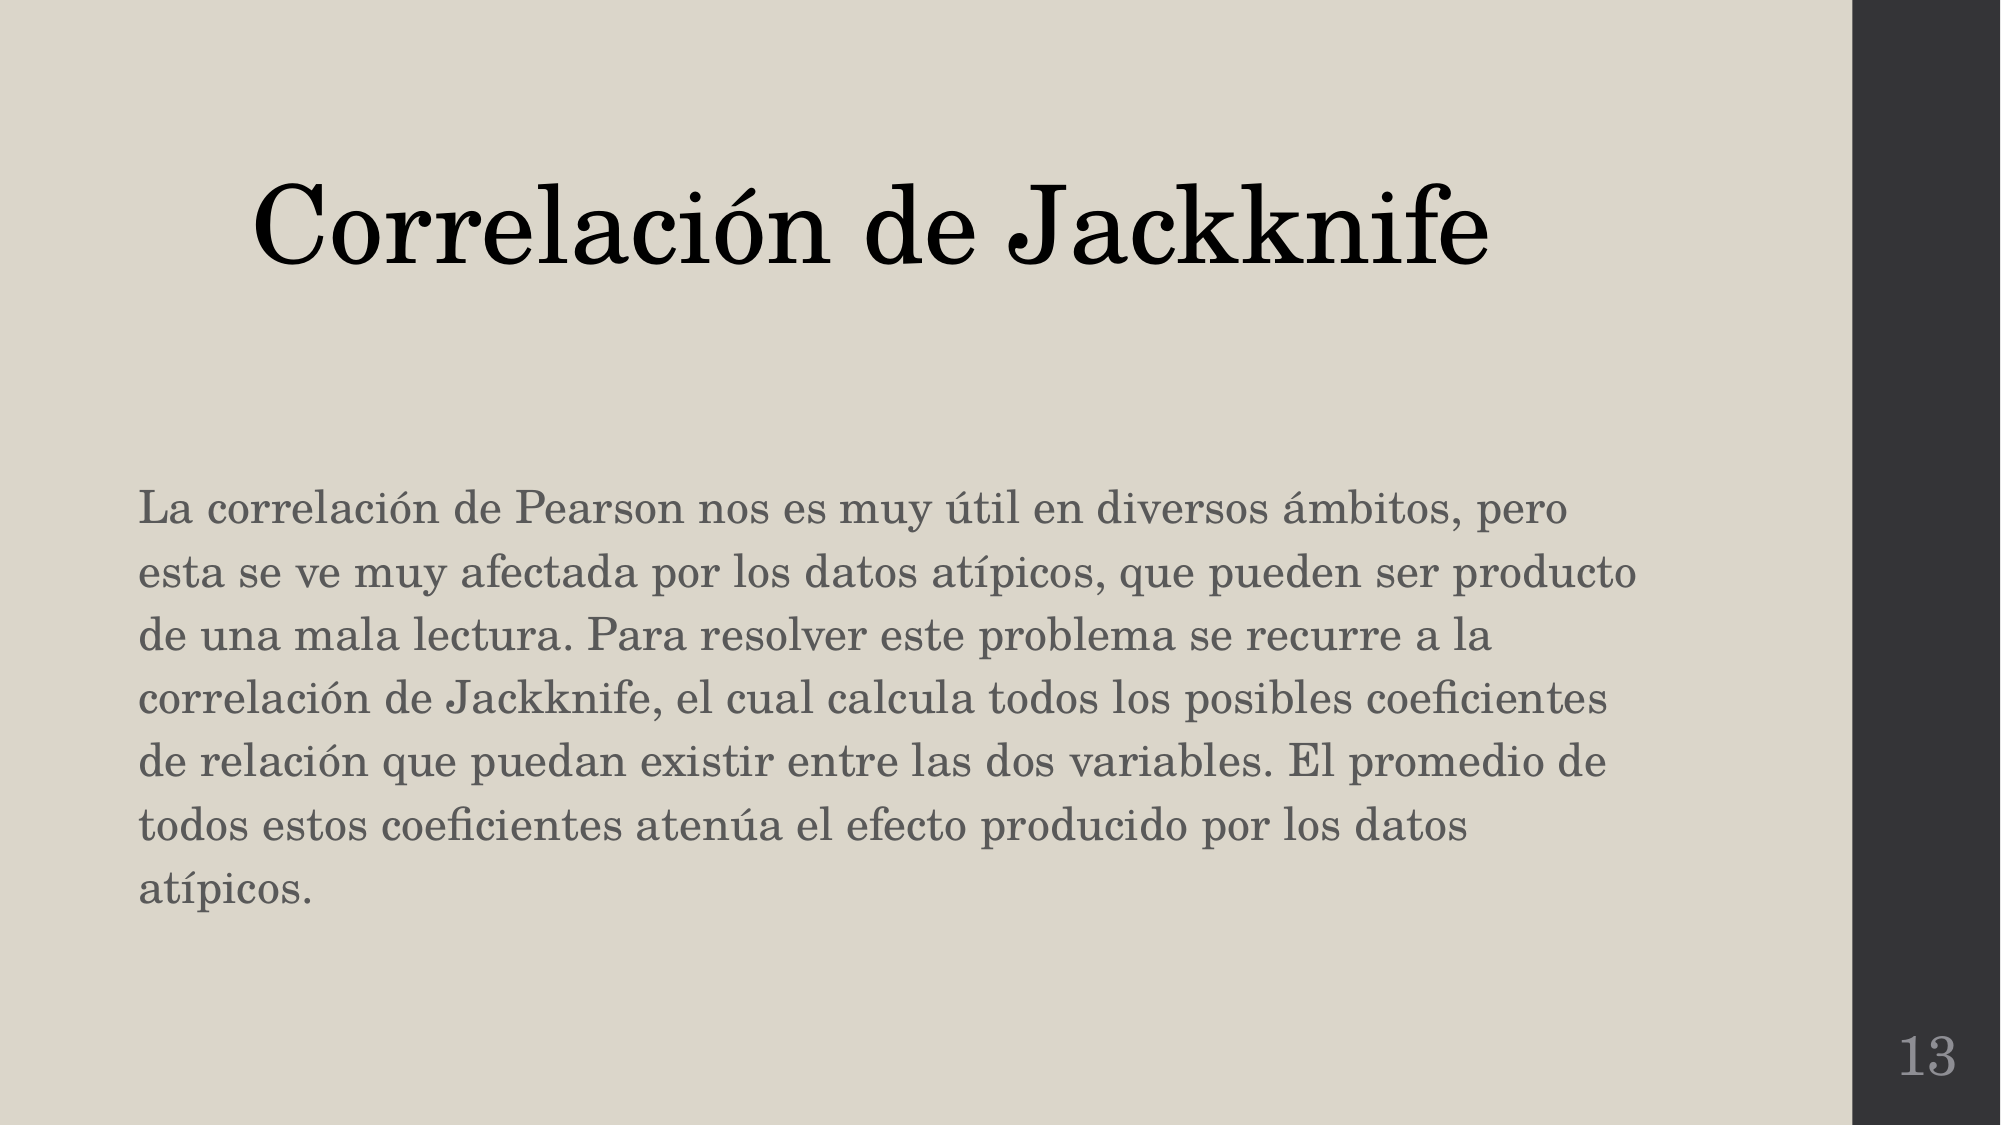

Correlación de Jackknife
La correlación de Pearson nos es muy útil en diversos ámbitos, pero esta se ve muy afectada por los datos atípicos, que pueden ser producto de una mala lectura. Para resolver este problema se recurre a la correlación de Jackknife, el cual calcula todos los posibles coeficientes de relación que puedan existir entre las dos variables. El promedio de todos estos coeficientes atenúa el efecto producido por los datos atípicos.
13